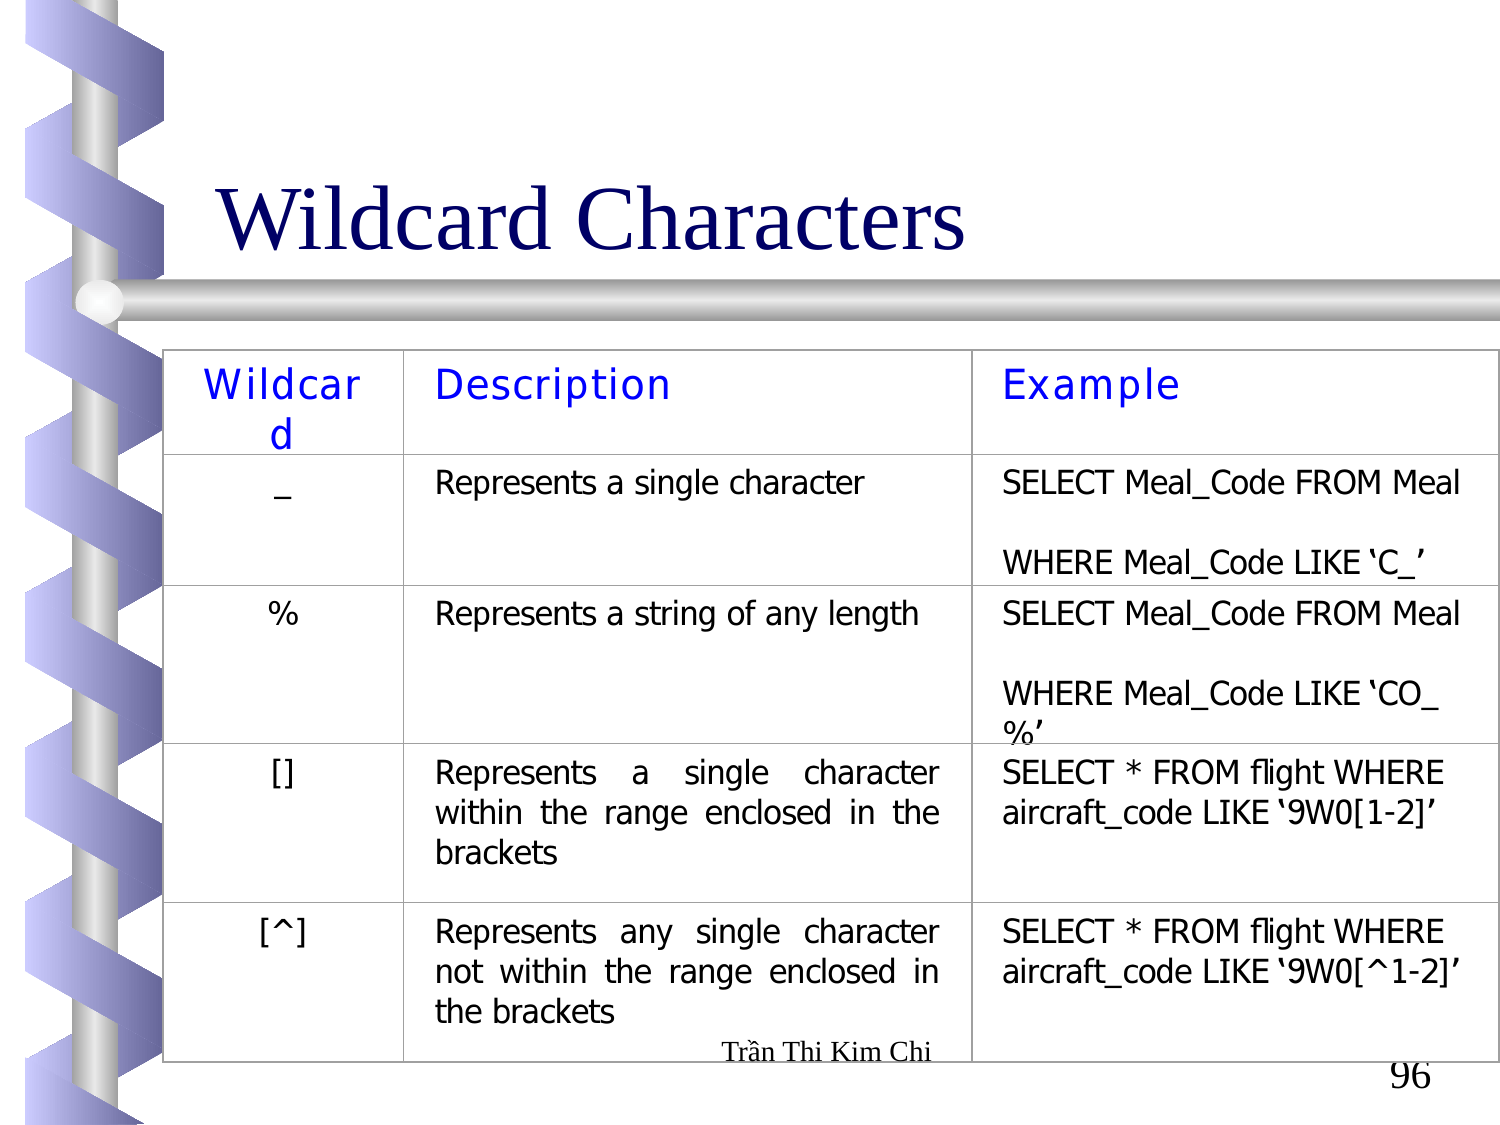

# Wildcard Characters

Wildcard

_

%

[]

[^]

Description

Represents a single character

Represents a string of any length

Represents a single character within the range enclosed in the brackets

Represents any single character not within the range enclosed in the brackets

Example

SELECT Meal_Code FROM Meal
WHERE Meal_Code LIKE ‘C_’

SELECT Meal_Code FROM Meal
WHERE Meal_Code LIKE ‘CO_%’

SELECT * FROM flight WHERE aircraft_code LIKE ‘9W0[1-2]’

SELECT * FROM flight WHERE aircraft_code LIKE ‘9W0[^1-2]’

Trần Thi Kim Chi